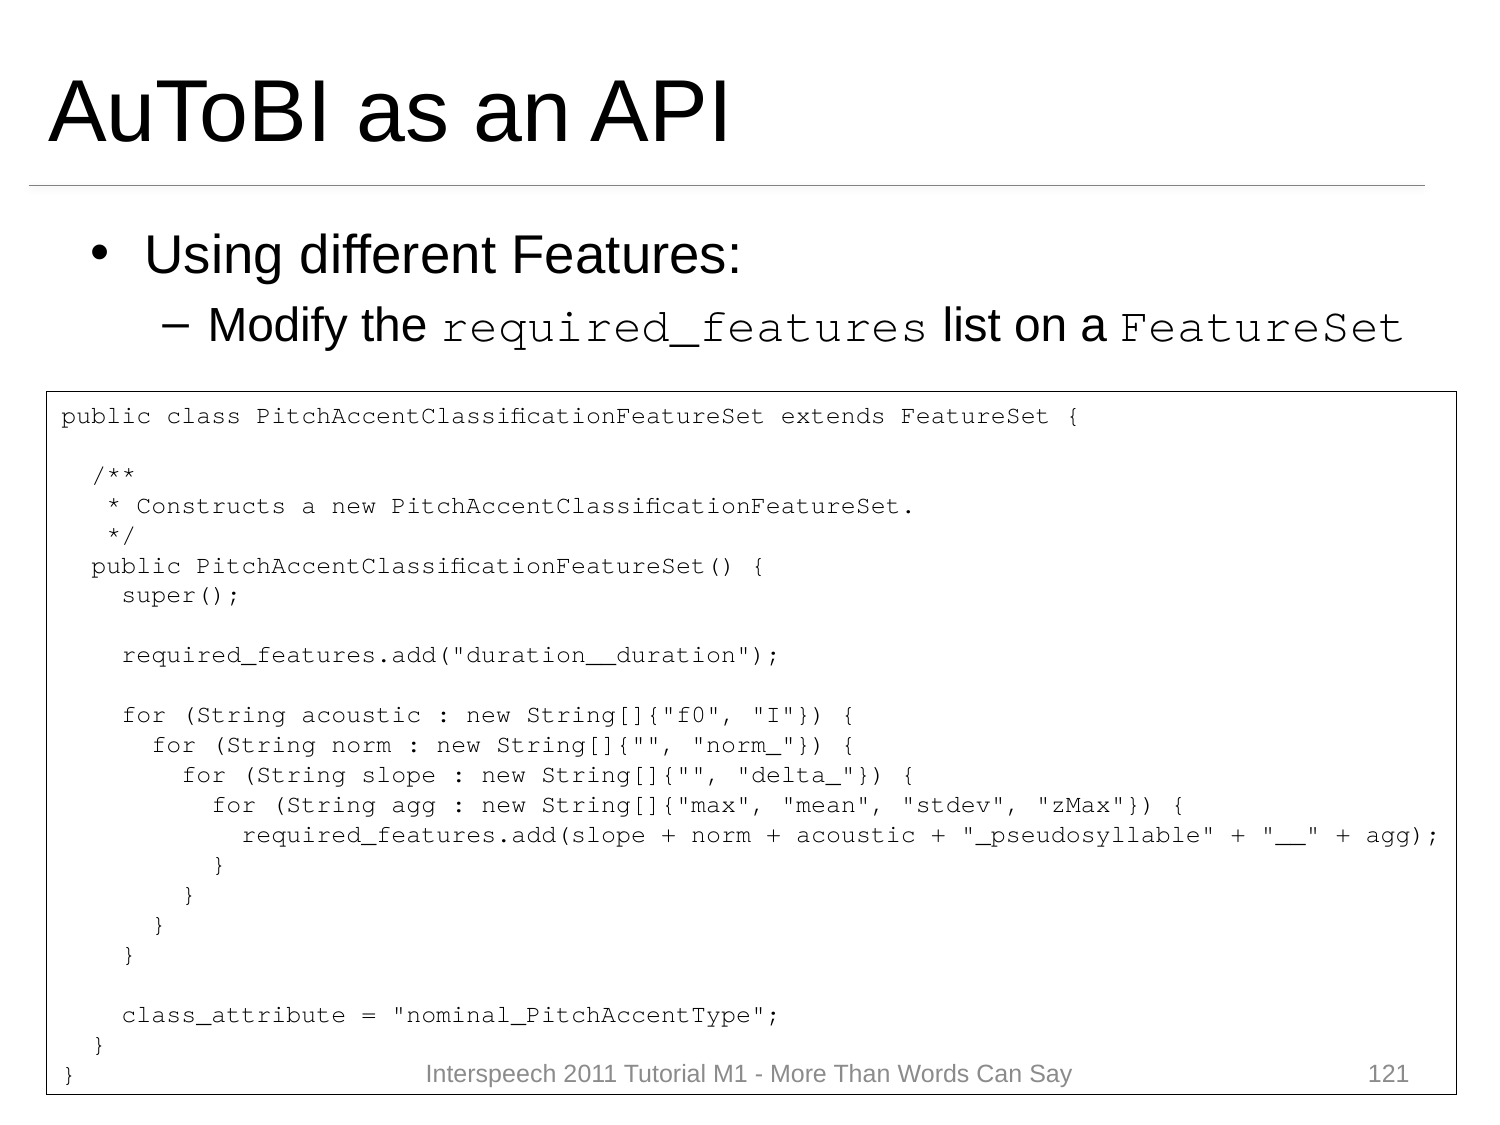

# AuToBI as an API
Using different Features:
Modify the required_features list on a FeatureSet

public class PitchAccentClassificationFeatureSet extends FeatureSet {

  /**
   * Constructs a new PitchAccentClassificationFeatureSet.
   */
  public PitchAccentClassificationFeatureSet() {
    super();

    required_features.add("duration__duration");

    for (String acoustic : new String[]{"f0", "I"}) {
      for (String norm : new String[]{"", "norm_"}) {
        for (String slope : new String[]{"", "delta_"}) {
          for (String agg : new String[]{"max", "mean", "stdev", "zMax"}) {
            required_features.add(slope + norm + acoustic + "_pseudosyllable" + "__" + agg);
          }
        }
      }
    }

    class_attribute = "nominal_PitchAccentType";
  }
}
Interspeech 2011 Tutorial M1 - More Than Words Can Say
121